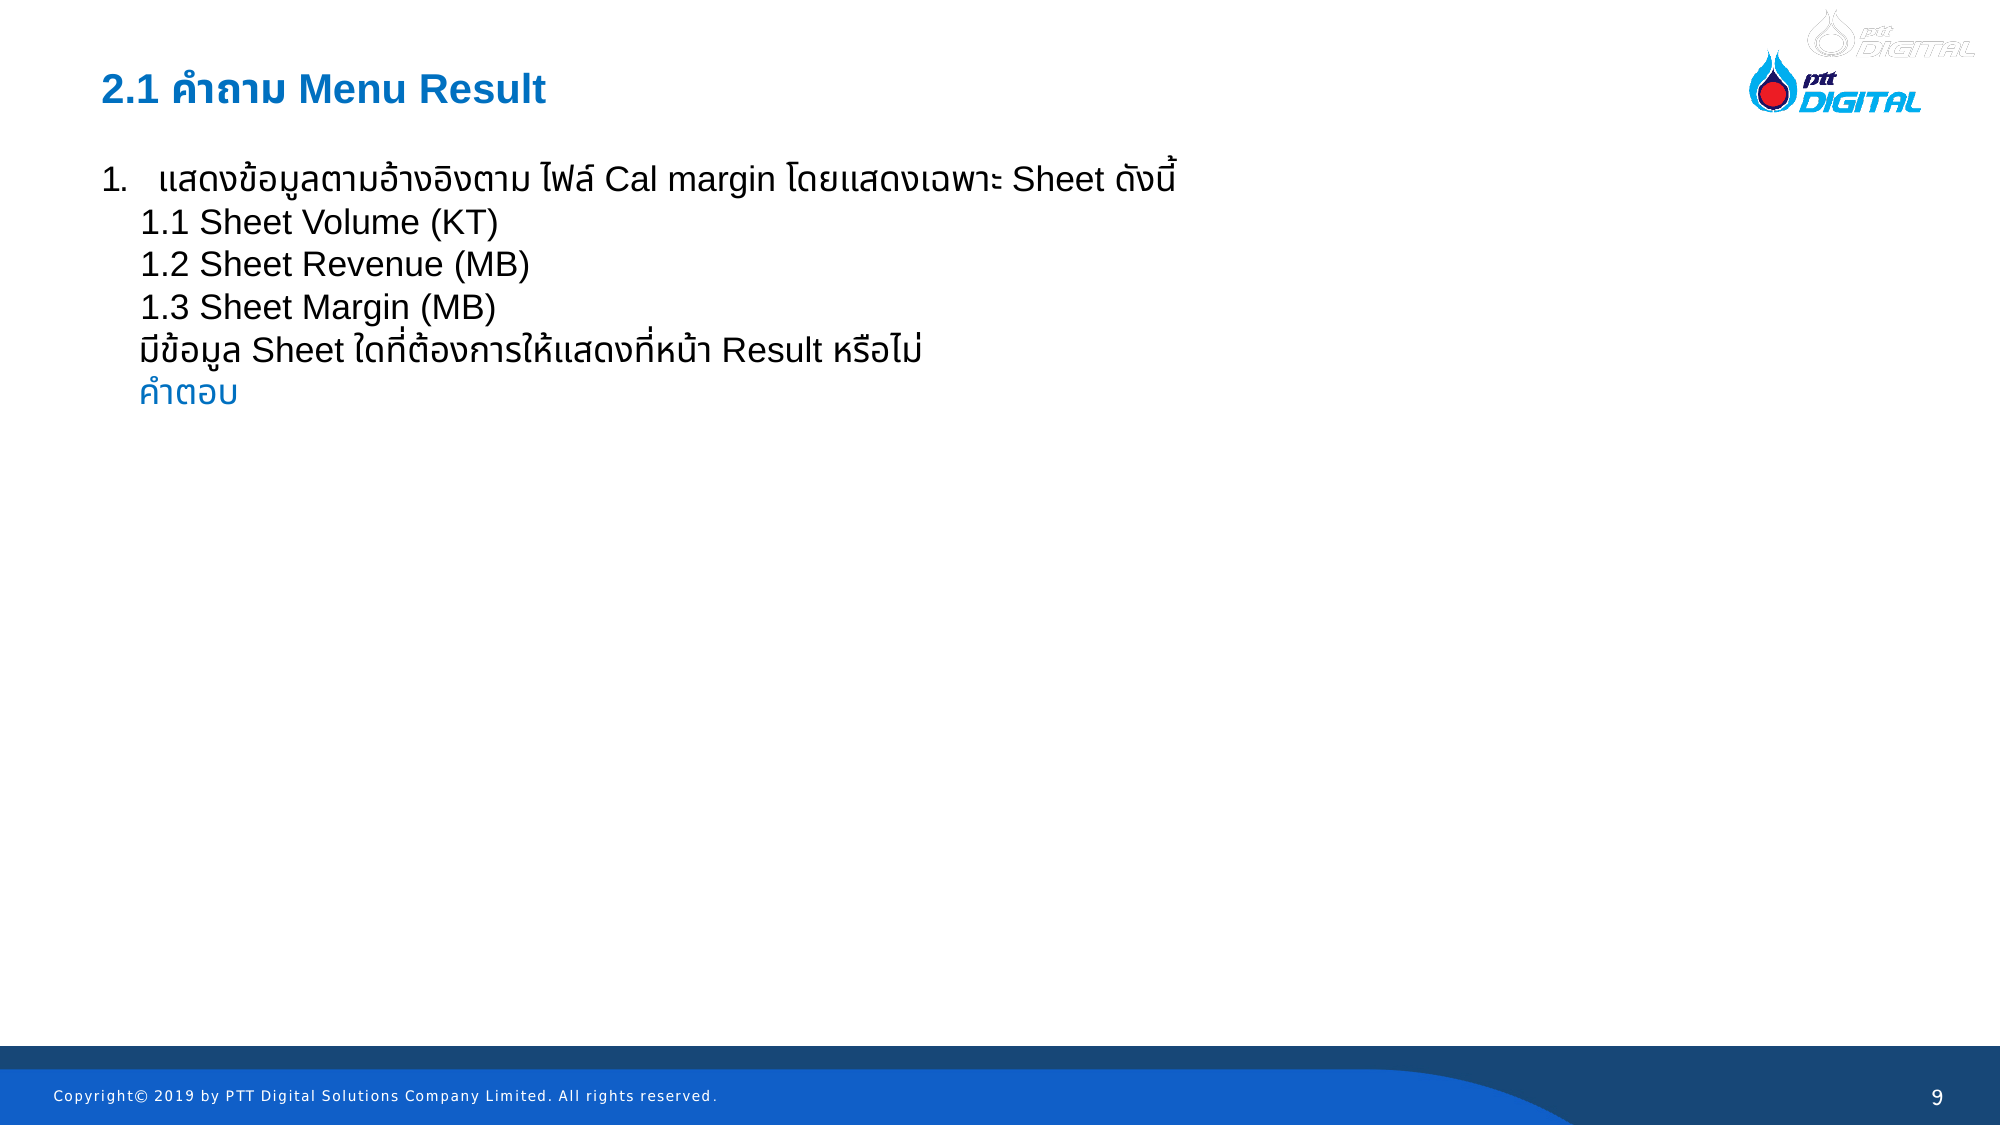

2.1 คำถาม Menu Result
แสดงข้อมูลตามอ้างอิงตาม ไฟล์ Cal margin โดยแสดงเฉพาะ Sheet ดังนี้
    1.1 Sheet Volume (KT)
    1.2 Sheet Revenue (MB)
    1.3 Sheet Margin (MB)
    มีข้อมูล Sheet ใดที่ต้องการให้แสดงที่หน้า Result หรือไม่
    คำตอบ

9